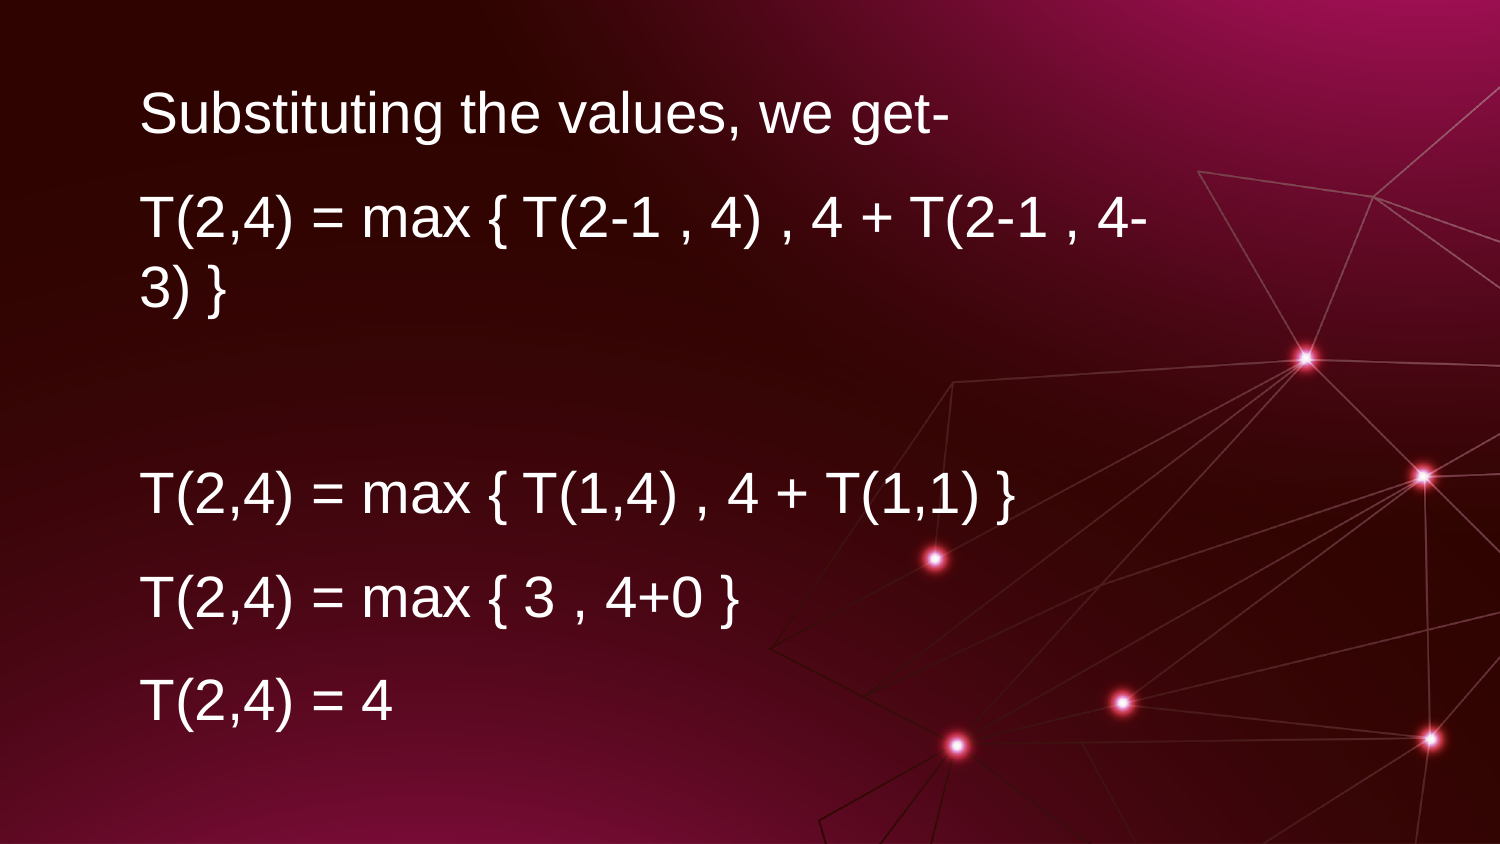

Substituting the values, we get-
T(2,4) = max { T(2-1 , 4) , 4 + T(2-1 , 4-3) }

T(2,4) = max { T(1,4) , 4 + T(1,1) }
T(2,4) = max { 3 , 4+0 }
T(2,4) = 4